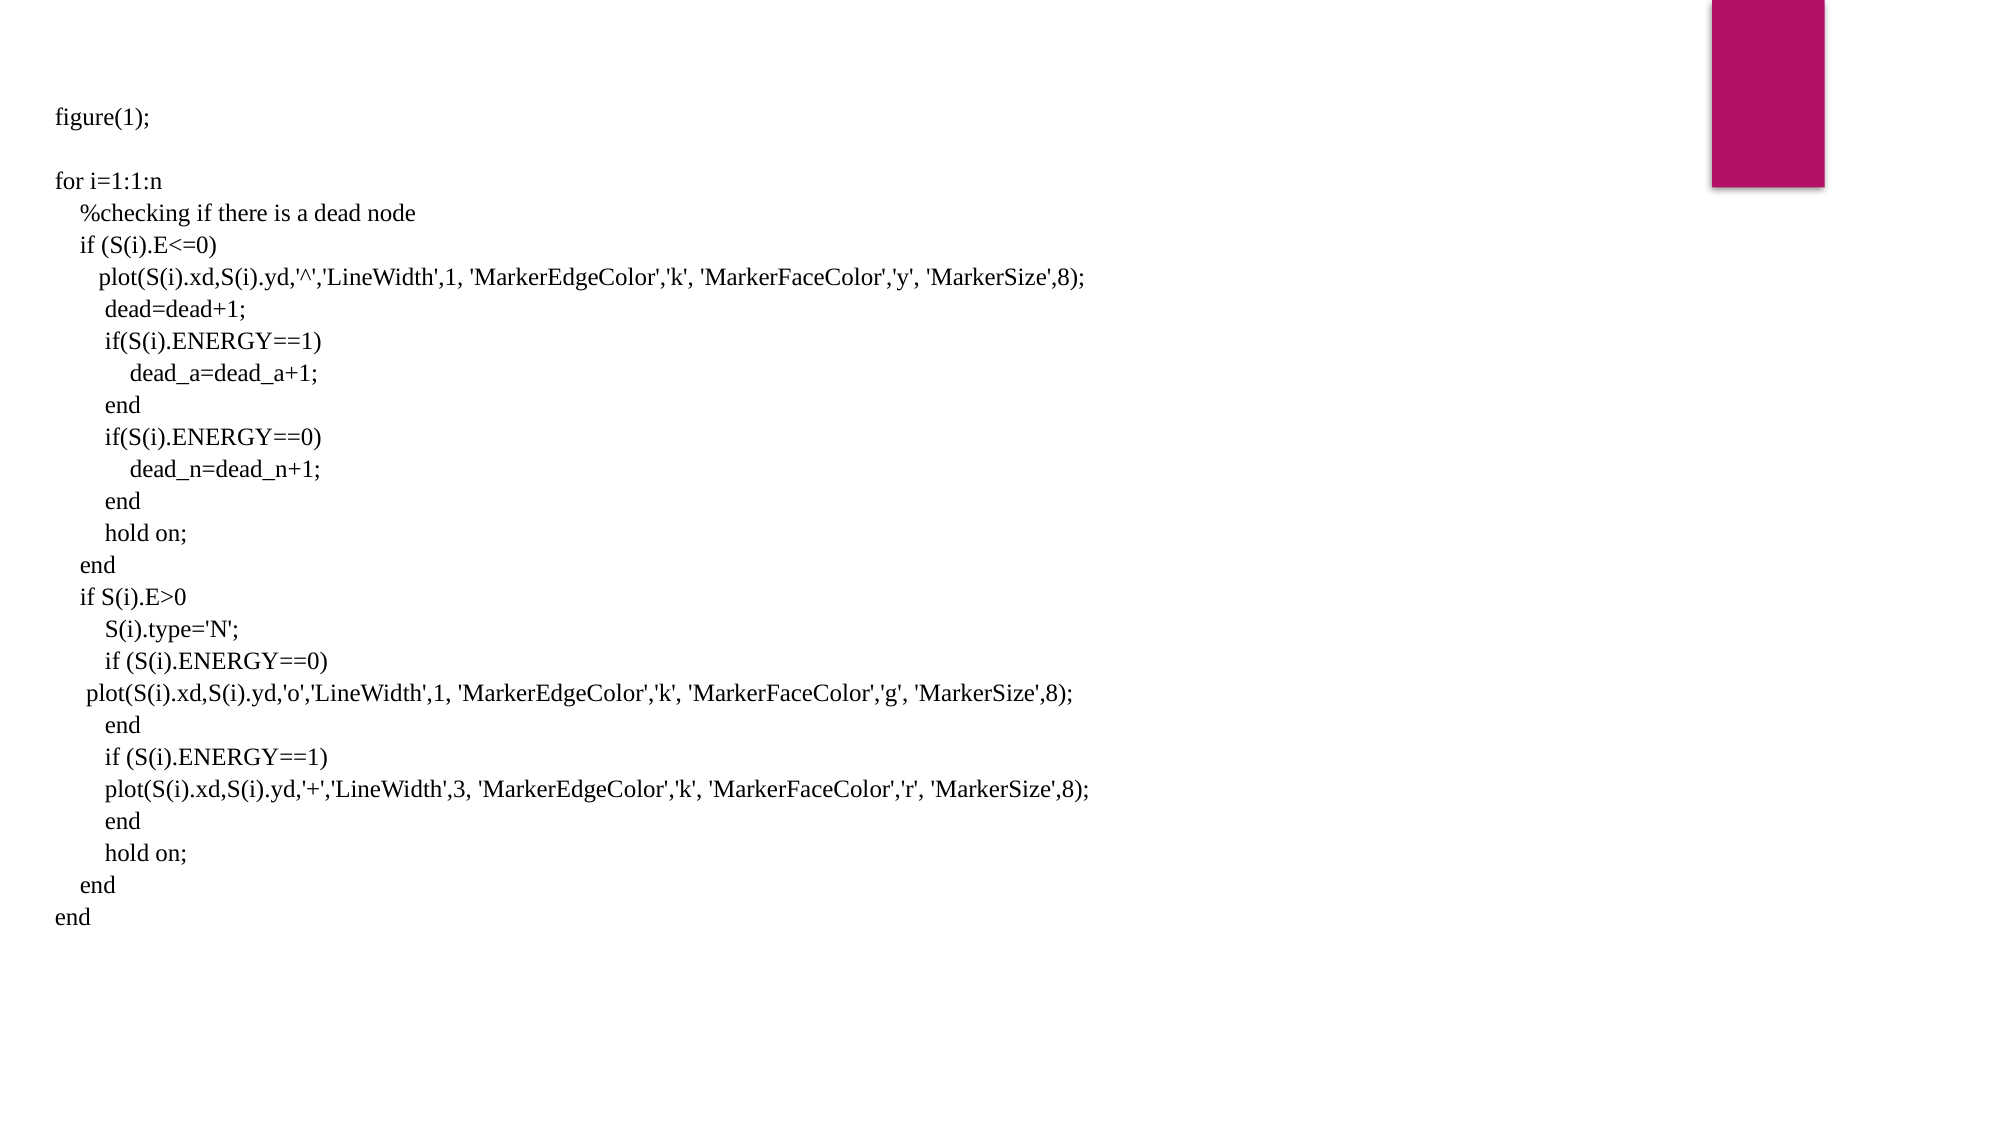

figure(1);

for i=1:1:n
    %checking if there is a dead node
    if (S(i).E<=0)
       plot(S(i).xd,S(i).yd,'^','LineWidth',1, 'MarkerEdgeColor','k', 'MarkerFaceColor','y', 'MarkerSize',8);
        dead=dead+1;
        if(S(i).ENERGY==1)
            dead_a=dead_a+1;
        end
        if(S(i).ENERGY==0)
            dead_n=dead_n+1;
        end
        hold on;
    end
    if S(i).E>0
        S(i).type='N';
        if (S(i).ENERGY==0)
     plot(S(i).xd,S(i).yd,'o','LineWidth',1, 'MarkerEdgeColor','k', 'MarkerFaceColor','g', 'MarkerSize',8);
        end
        if (S(i).ENERGY==1)
        plot(S(i).xd,S(i).yd,'+','LineWidth',3, 'MarkerEdgeColor','k', 'MarkerFaceColor','r', 'MarkerSize',8);
        end
        hold on;
    end
end